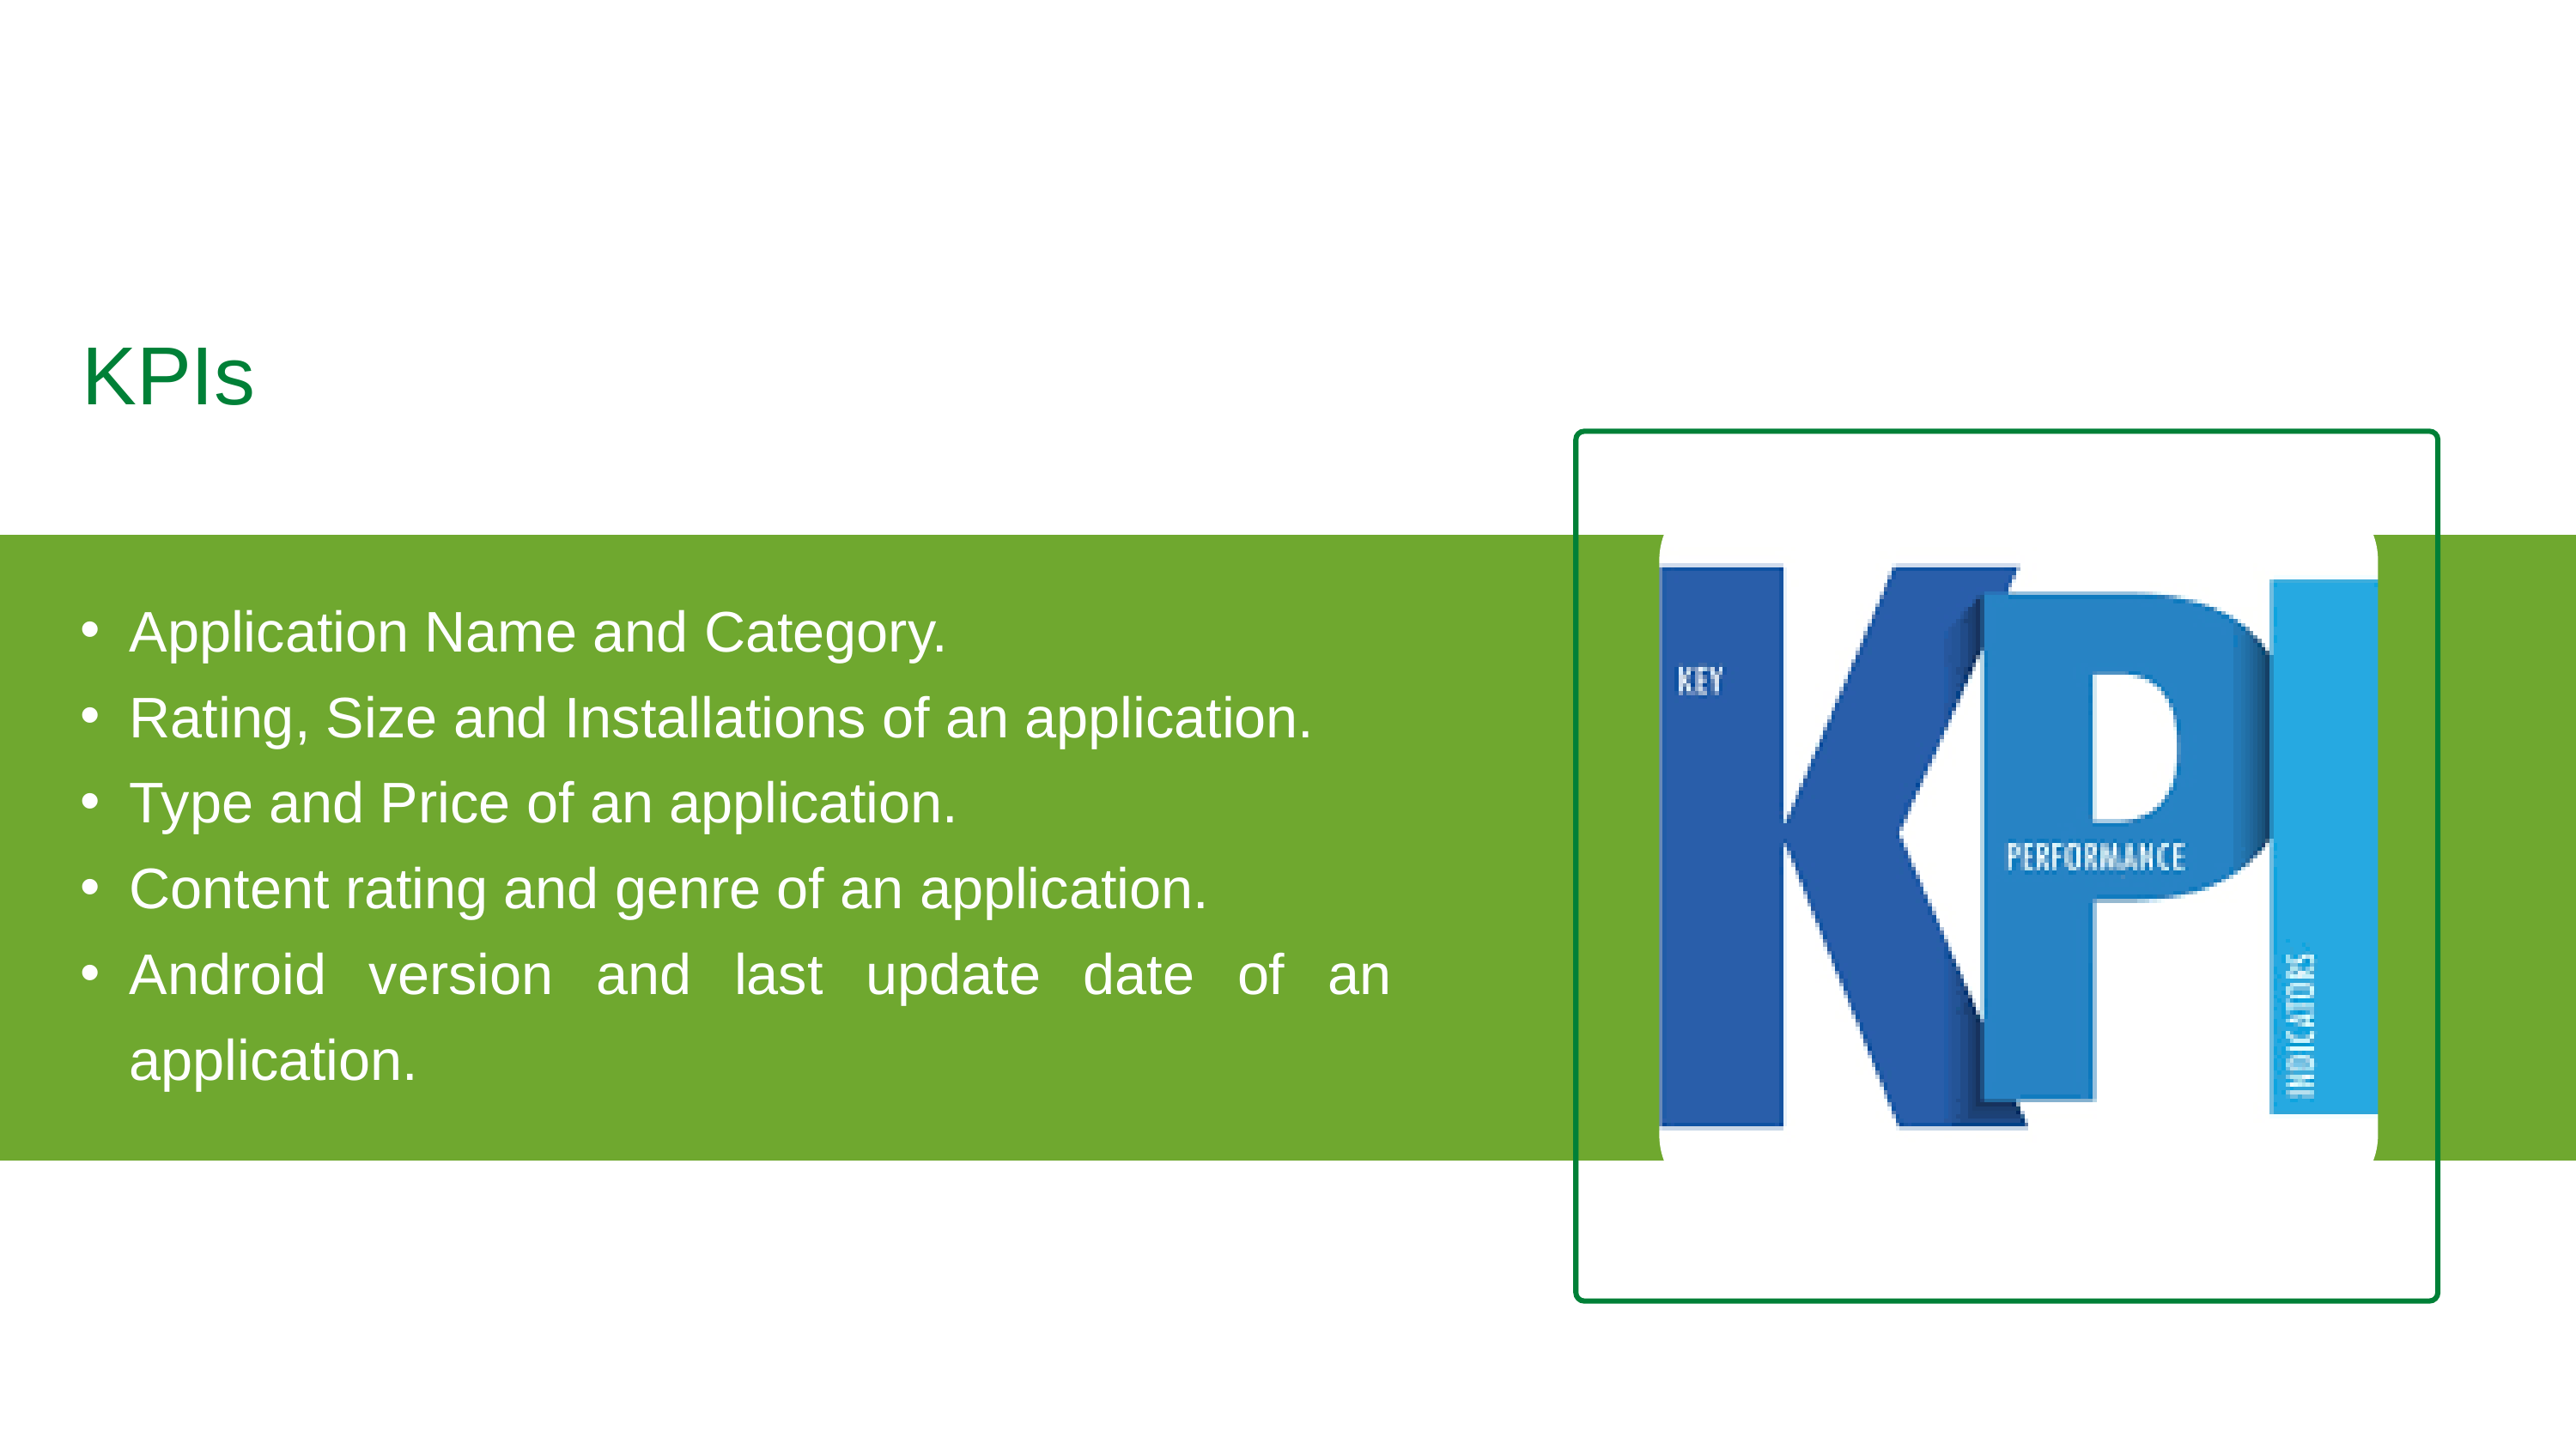

KPIs

Application Name and Category.
Rating, Size and Installations of an application.
Type and Price of an application.
Content rating and genre of an application.
Android version and last update date of an application.